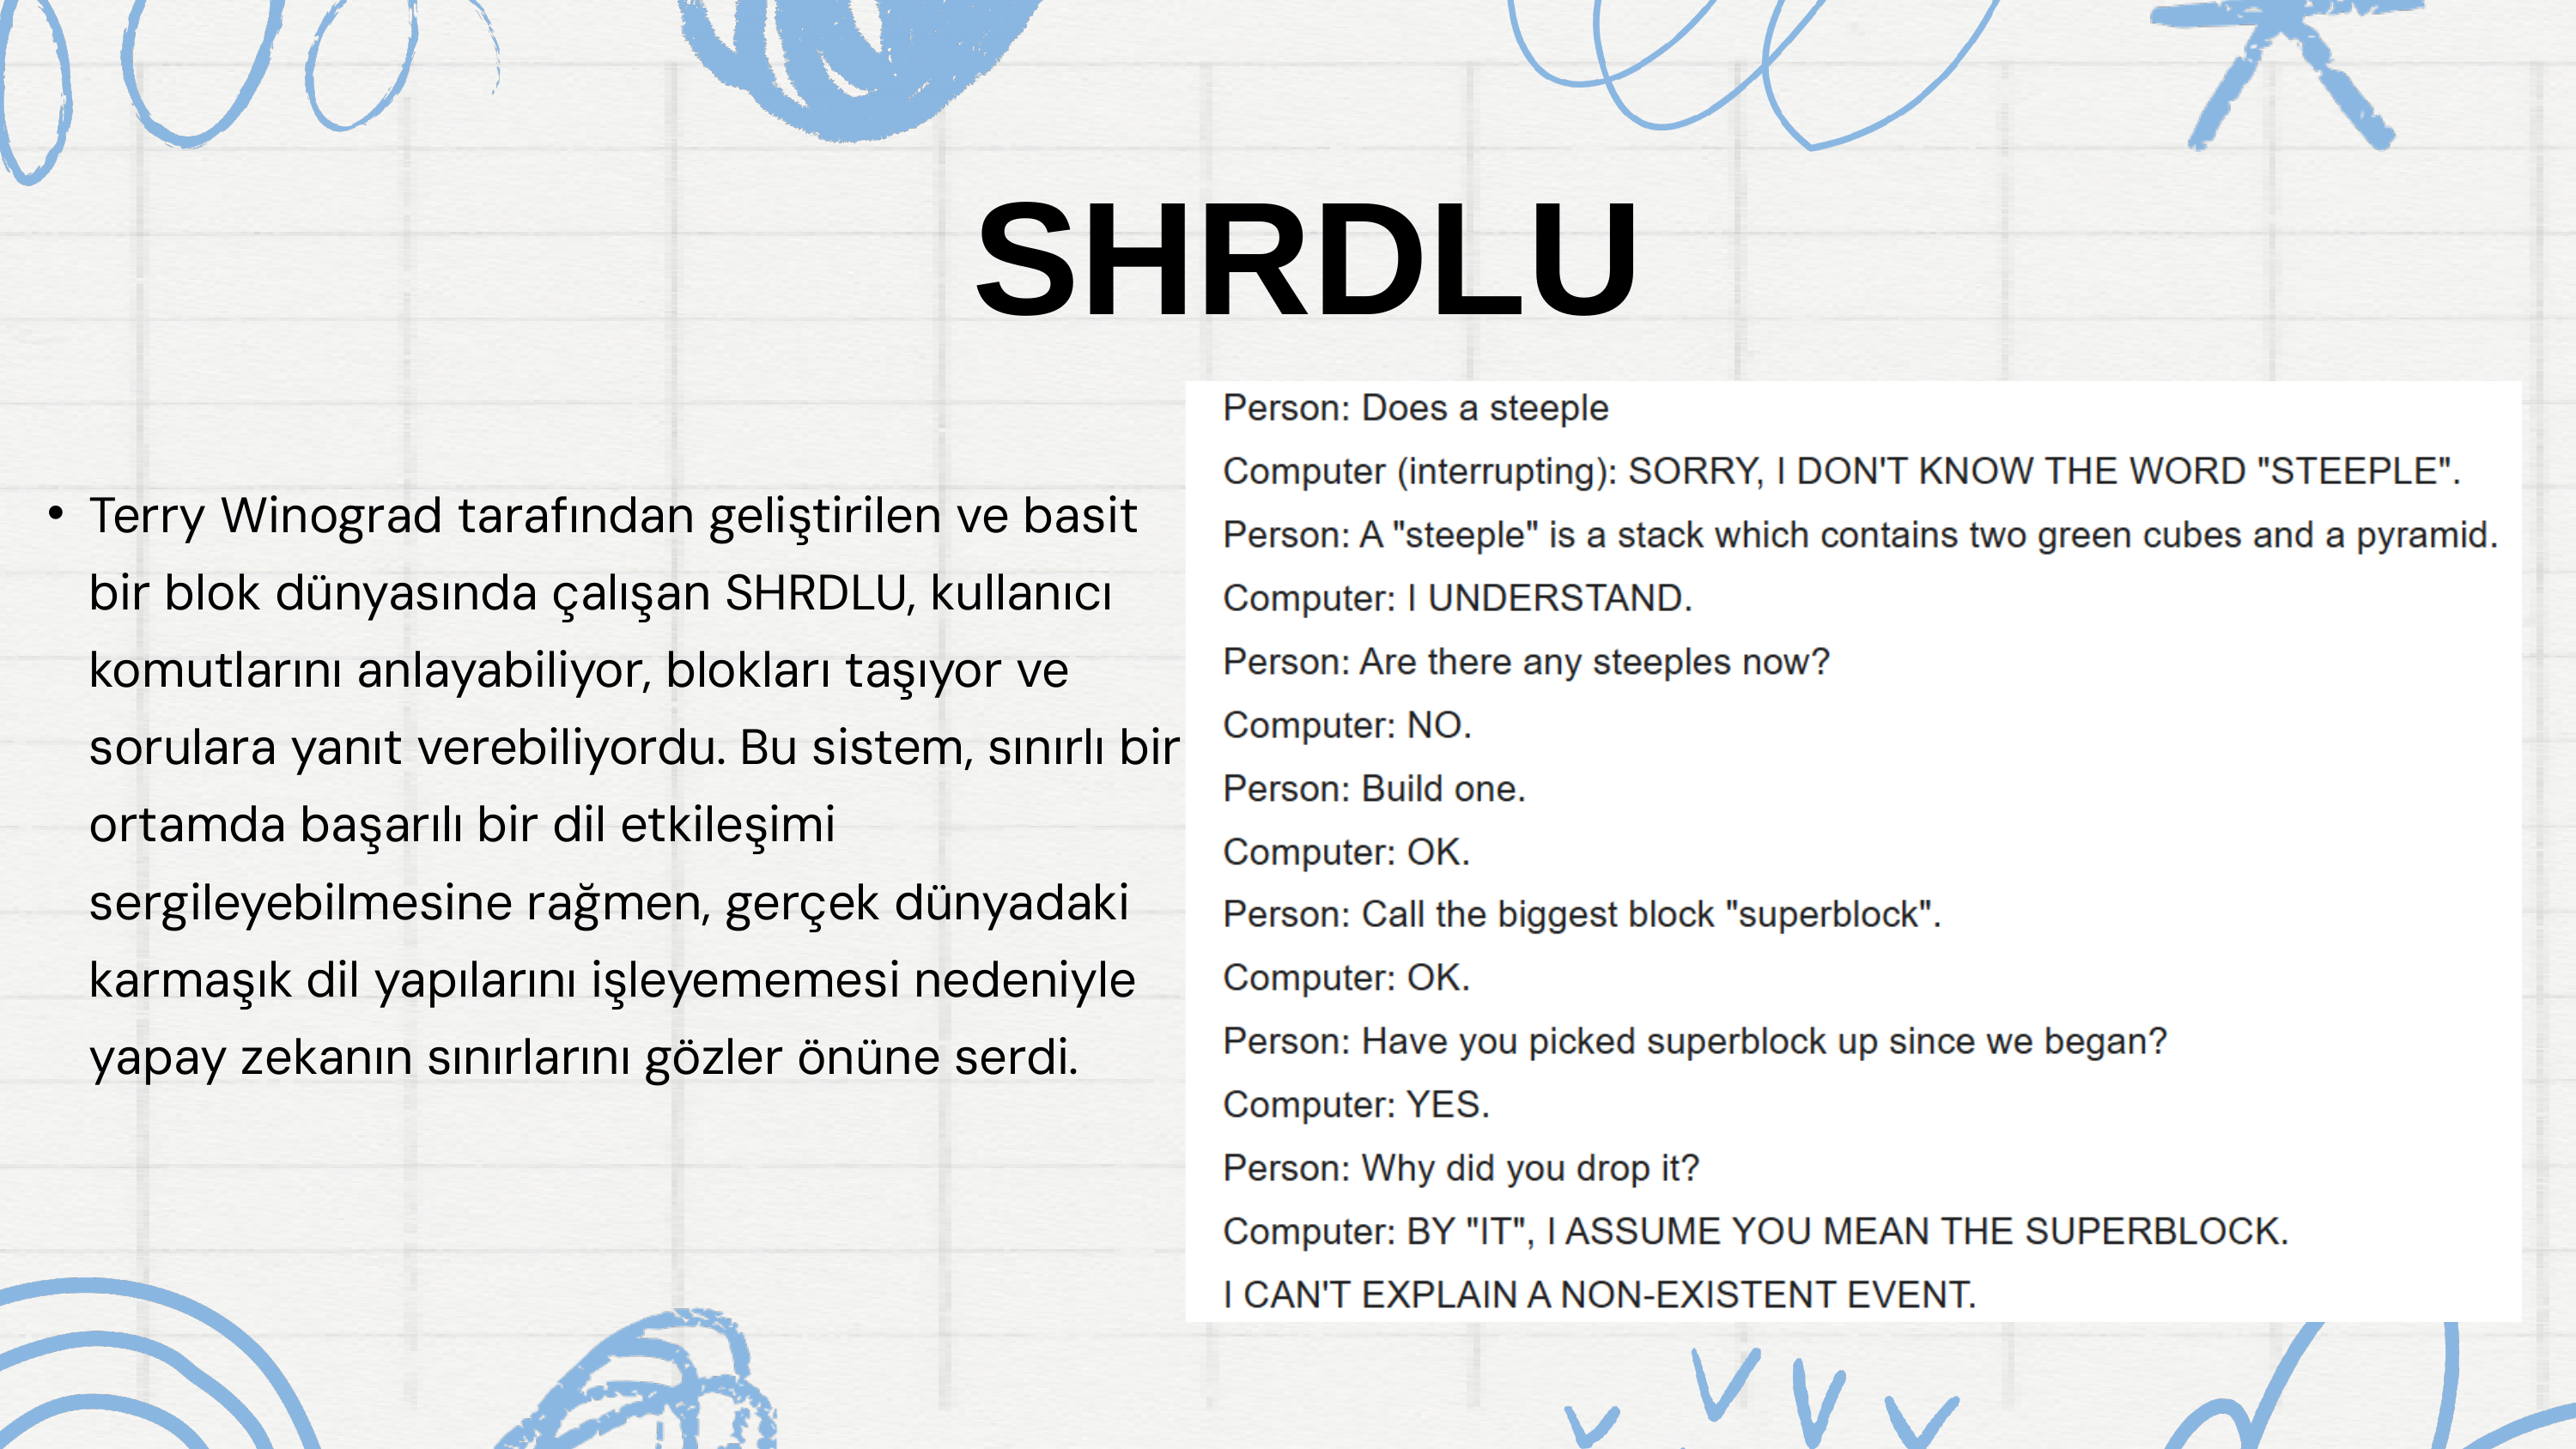

SHRDLU

Terry Winograd tarafından geliştirilen ve basit bir blok dünyasında çalışan SHRDLU, kullanıcı komutlarını anlayabiliyor, blokları taşıyor ve sorulara yanıt verebiliyordu. Bu sistem, sınırlı bir ortamda başarılı bir dil etkileşimi sergileyebilmesine rağmen, gerçek dünyadaki karmaşık dil yapılarını işleyememesi nedeniyle yapay zekanın sınırlarını gözler önüne serdi.